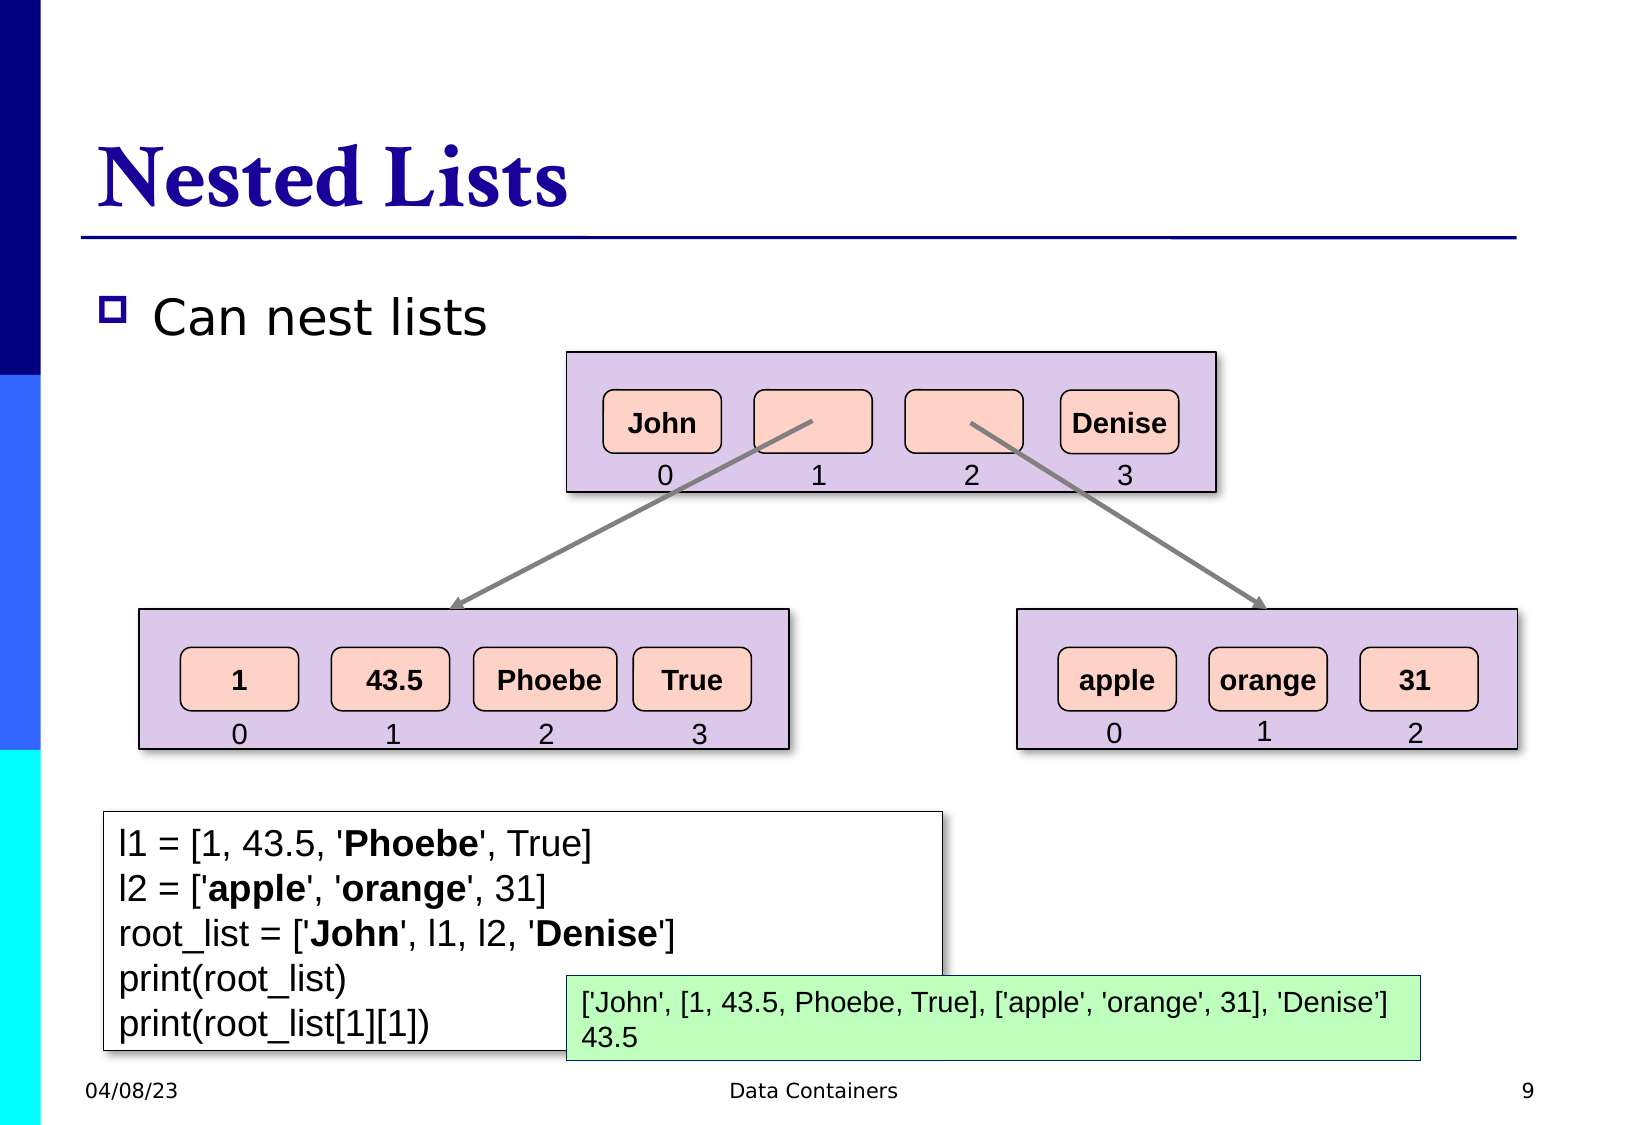

# Nested Lists
Can nest lists

John

Denise
0
1
2
3

1
 43.5
 Phoebe
True
apple
orange
31
1
2
0
0
1
2
3
l1 = [1, 43.5, 'Phoebe', True]
l2 = ['apple', 'orange', 31]
root_list = ['John', l1, l2, 'Denise']
print(root_list)
print(root_list[1][1])
['John', [1, 43.5, Phoebe, True], ['apple', 'orange', 31], 'Denise’]
43.5
04/08/23
Data Containers
9